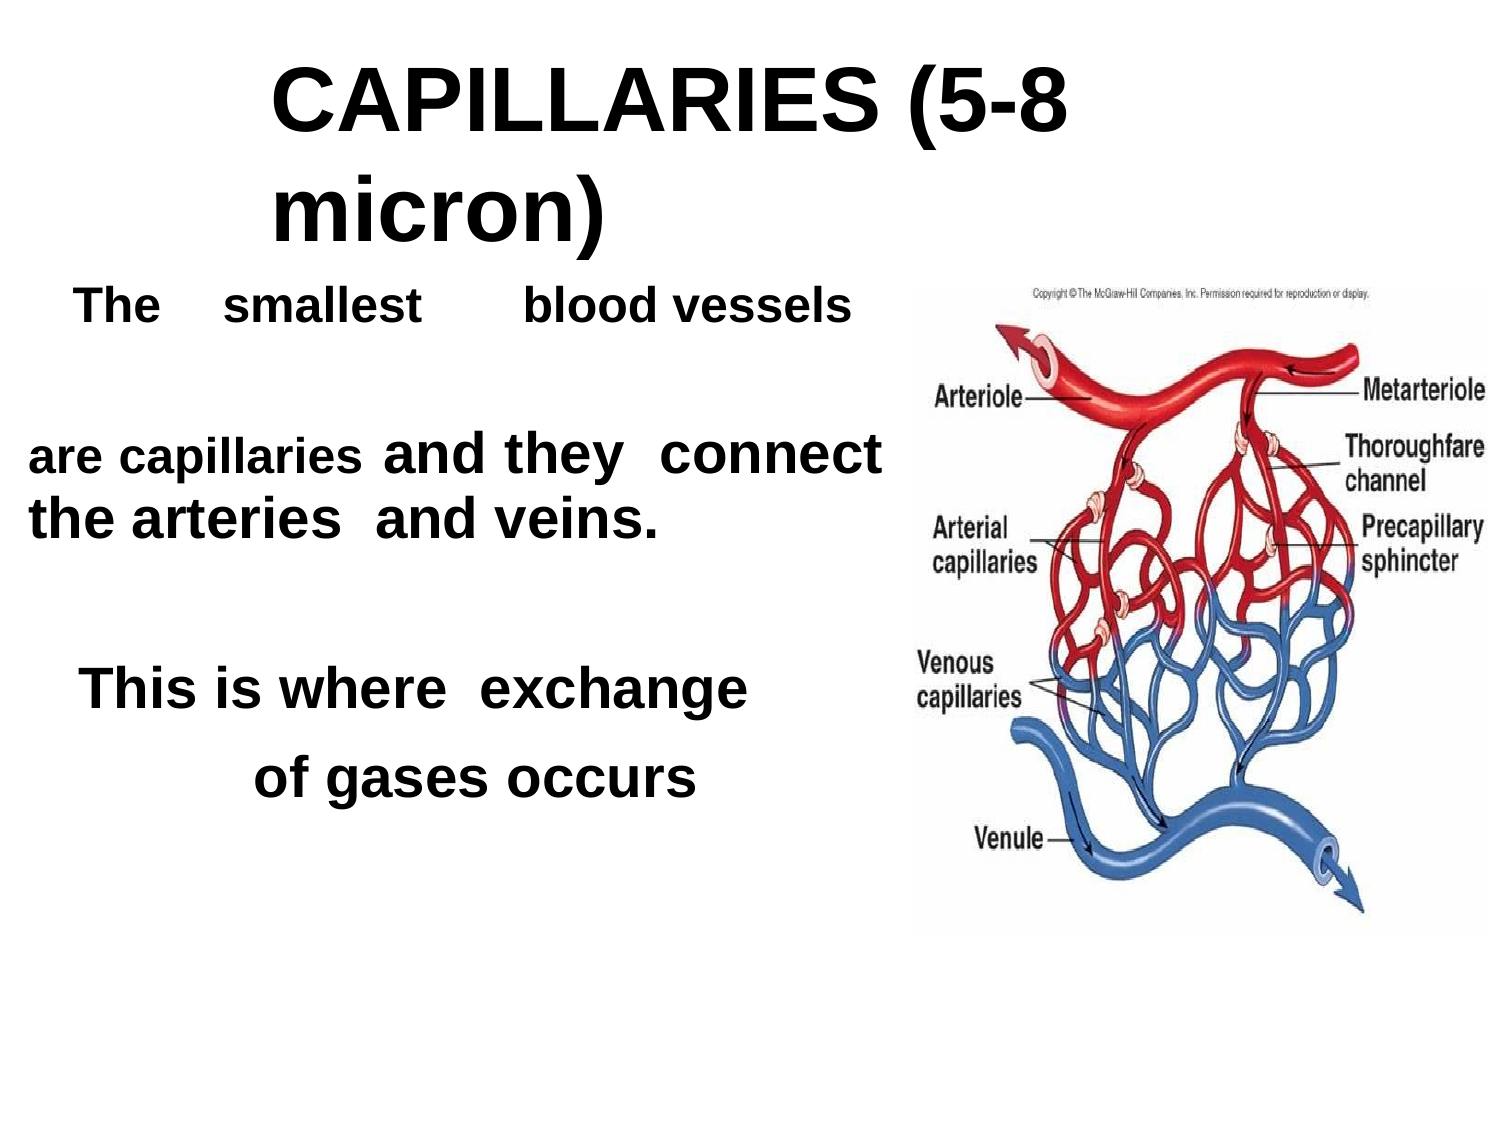

# CAPILLARIES (5-8 micron)
The	smallest	blood vessels

are capillaries and they  connect the arteries  and veins.
This is where  exchange
of gases occurs